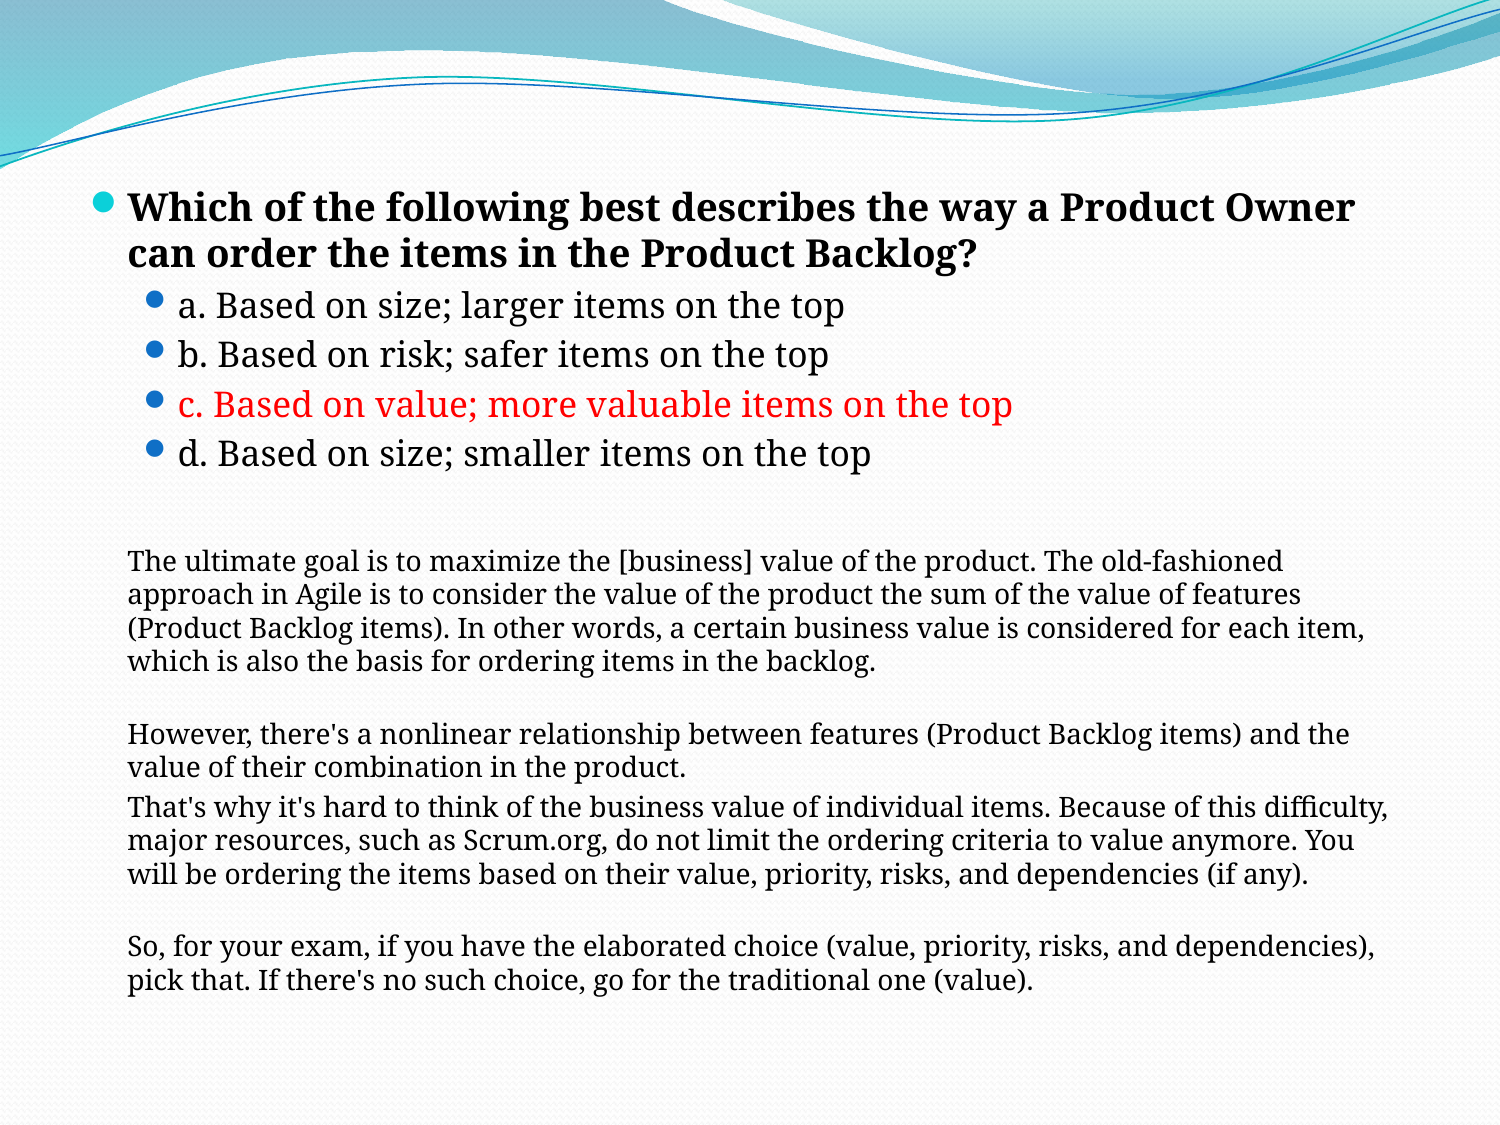

Which of the following best describes the way a Product Owner can order the items in the Product Backlog?
a. Based on size; larger items on the top
b. Based on risk; safer items on the top
c. Based on value; more valuable items on the top
d. Based on size; smaller items on the top

	The ultimate goal is to maximize the [business] value of the product. The old-fashioned approach in Agile is to consider the value of the product the sum of the value of features (Product Backlog items). In other words, a certain business value is considered for each item, which is also the basis for ordering items in the backlog.
However, there's a nonlinear relationship between features (Product Backlog items) and the value of their combination in the product.
	That's why it's hard to think of the business value of individual items. Because of this difficulty, major resources, such as Scrum.org, do not limit the ordering criteria to value anymore. You will be ordering the items based on their value, priority, risks, and dependencies (if any).
So, for your exam, if you have the elaborated choice (value, priority, risks, and dependencies), pick that. If there's no such choice, go for the traditional one (value).